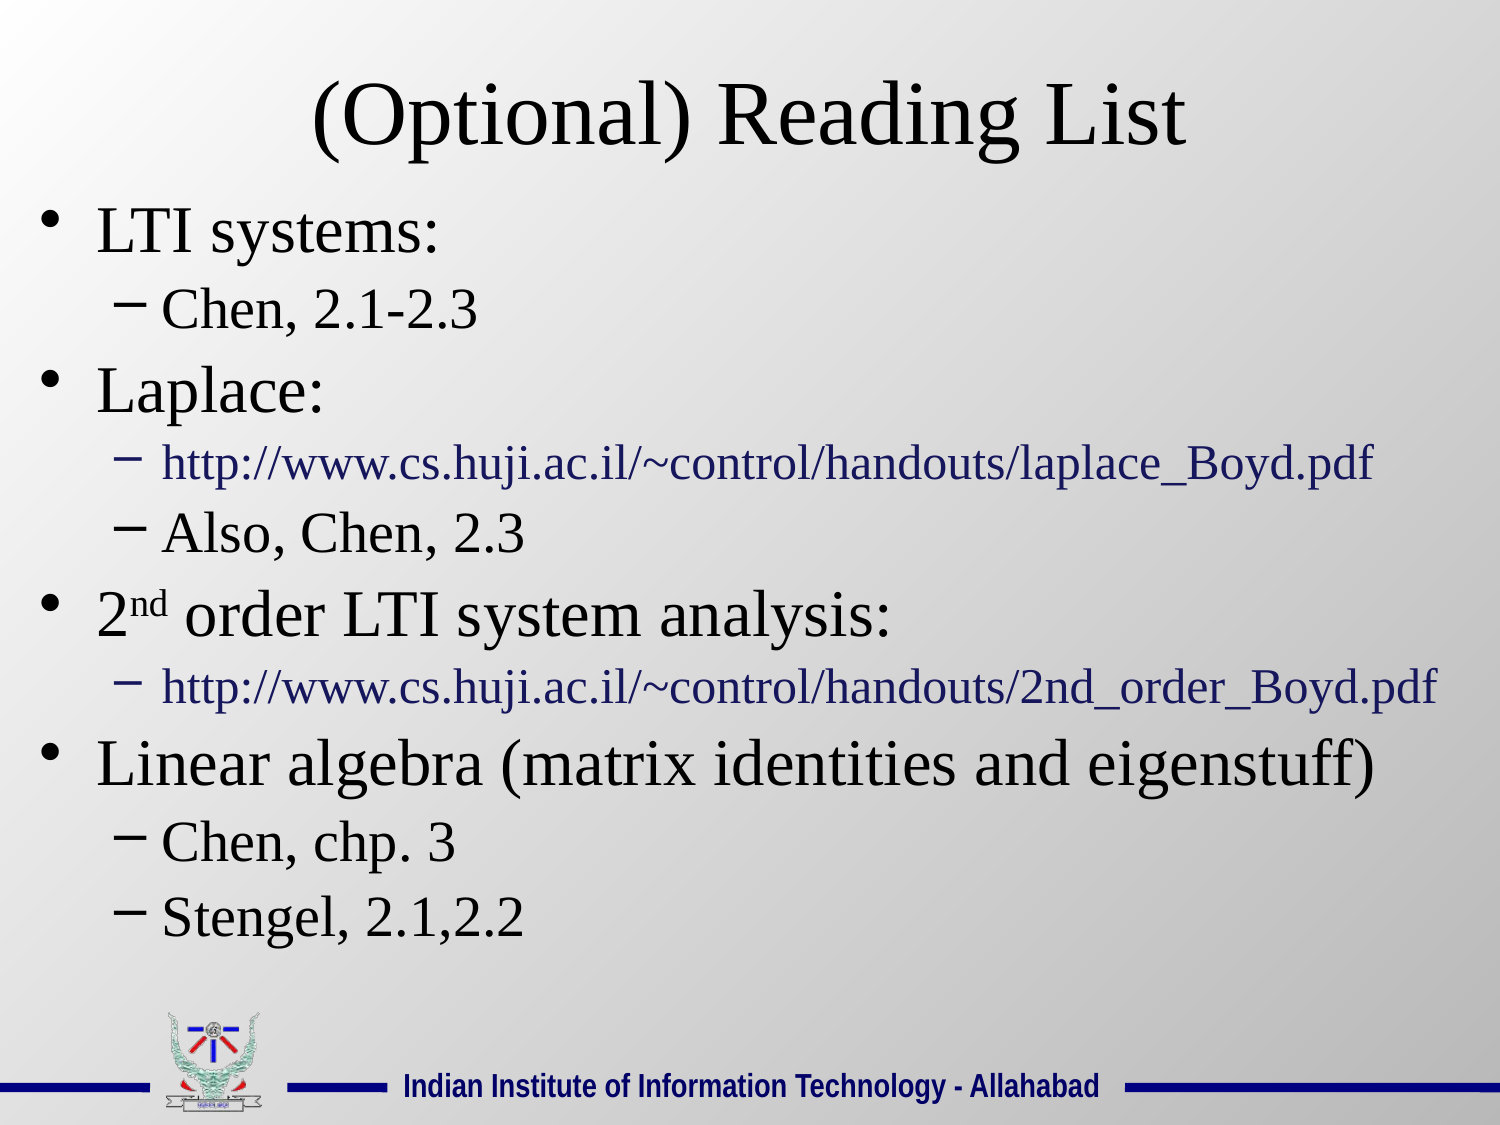

# (Optional) Reading List
LTI systems:
Chen, 2.1-2.3
Laplace:
http://www.cs.huji.ac.il/~control/handouts/laplace_Boyd.pdf
Also, Chen, 2.3
2nd order LTI system analysis:
http://www.cs.huji.ac.il/~control/handouts/2nd_order_Boyd.pdf
Linear algebra (matrix identities and eigenstuff)
Chen, chp. 3
Stengel, 2.1,2.2